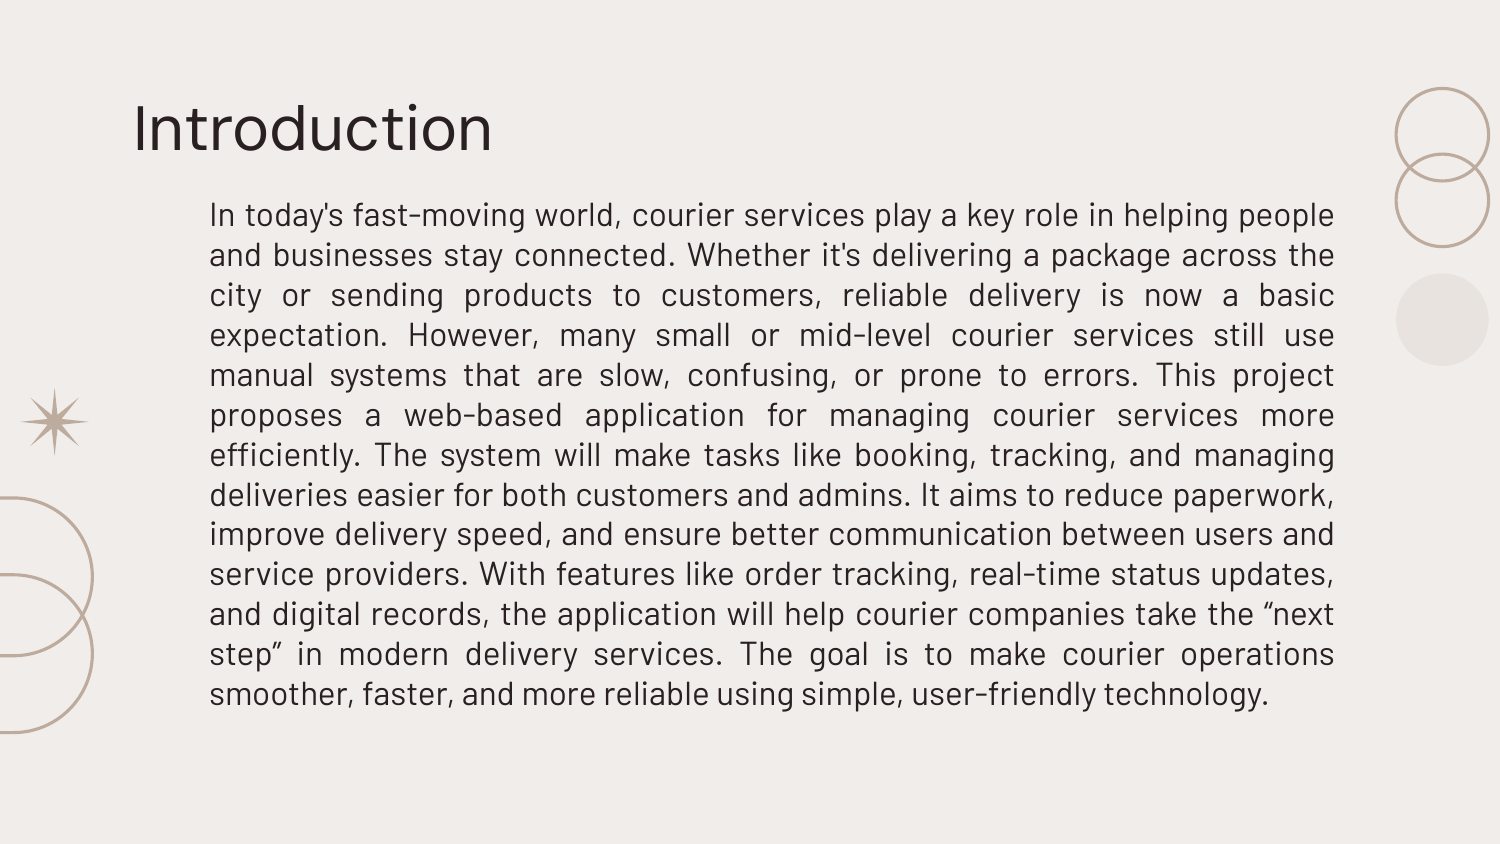

# Introduction

In today's fast-moving world, courier services play a key role in helping people and businesses stay connected. Whether it's delivering a package across the city or sending products to customers, reliable delivery is now a basic expectation. However, many small or mid-level courier services still use manual systems that are slow, confusing, or prone to errors. This project proposes a web-based application for managing courier services more efficiently. The system will make tasks like booking, tracking, and managing deliveries easier for both customers and admins. It aims to reduce paperwork, improve delivery speed, and ensure better communication between users and service providers. With features like order tracking, real-time status updates, and digital records, the application will help courier companies take the “next step” in modern delivery services. The goal is to make courier operations smoother, faster, and more reliable using simple, user-friendly technology.